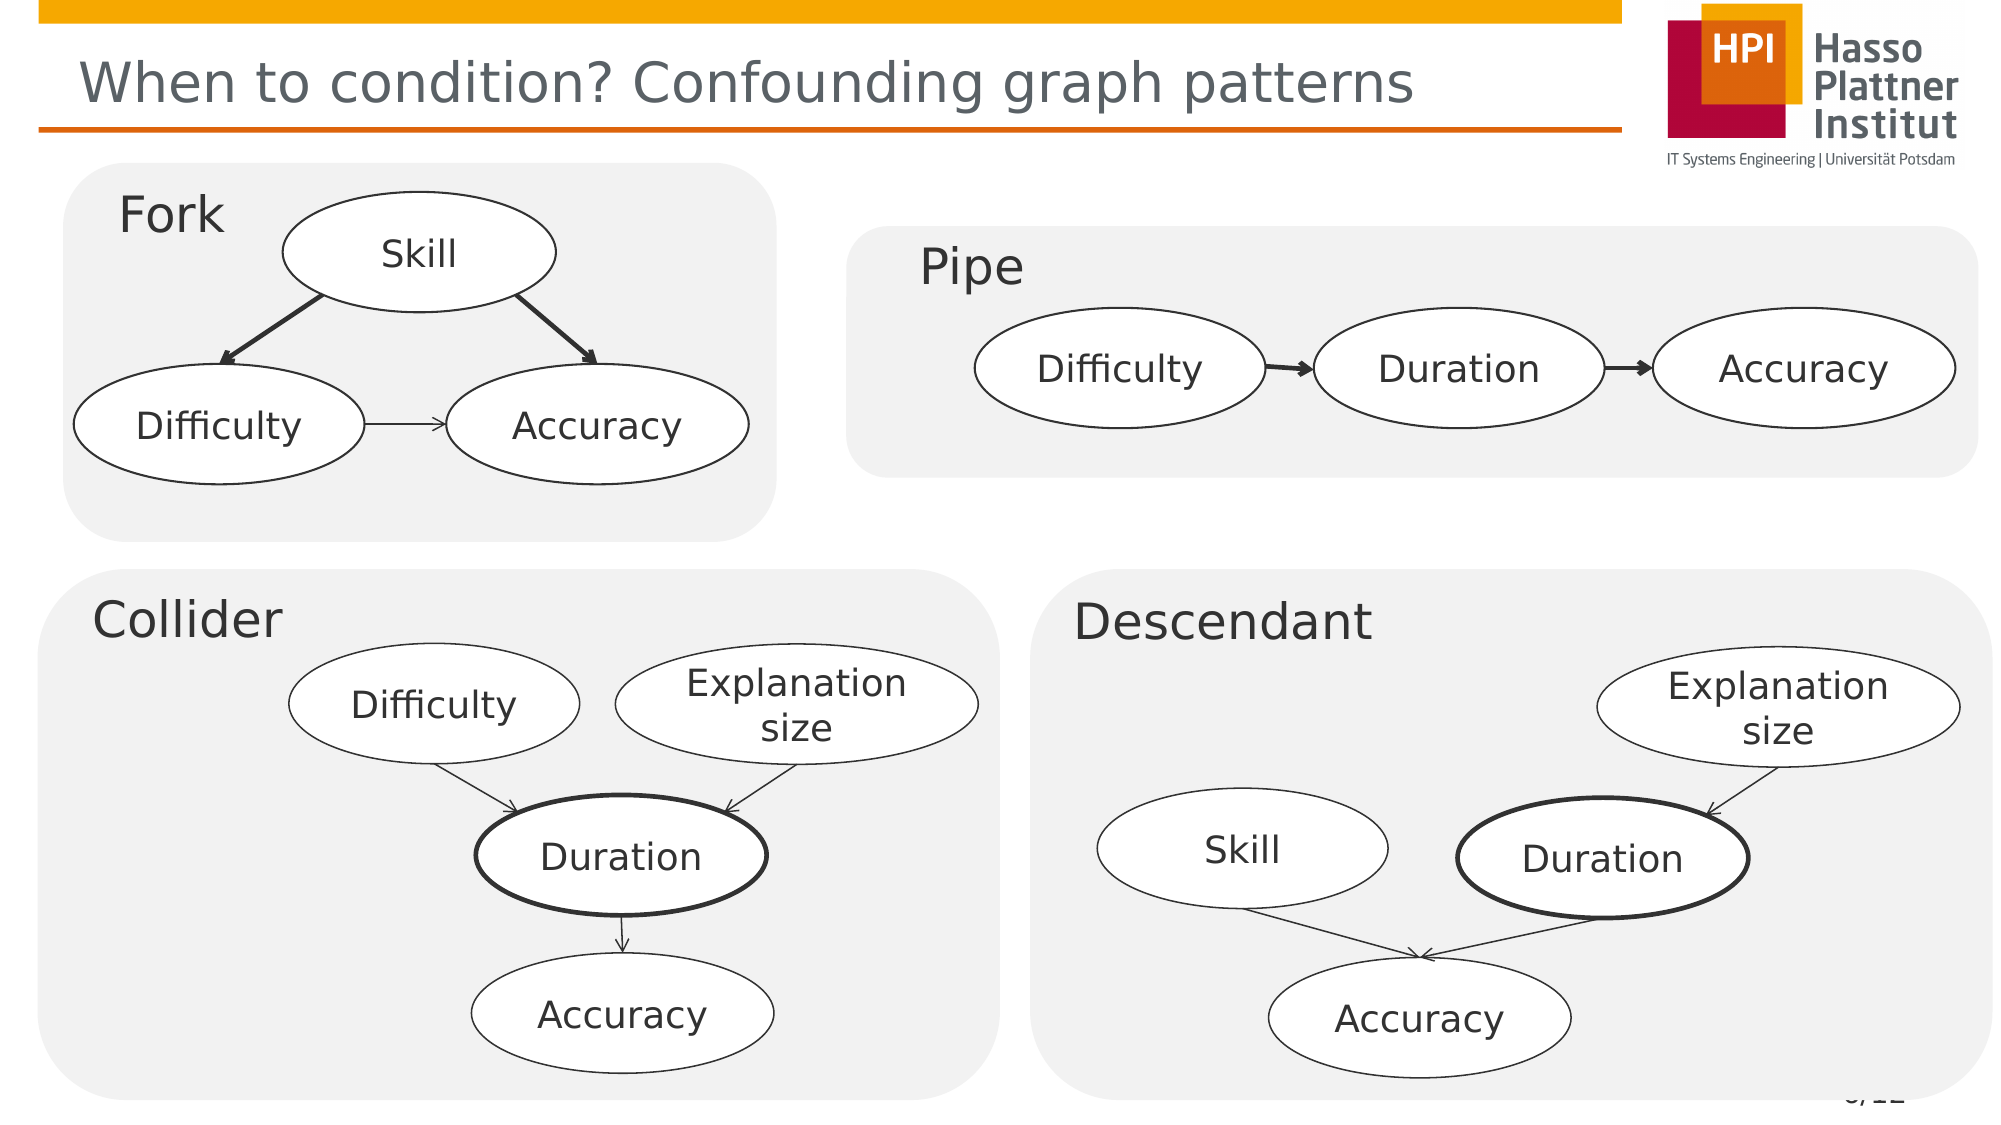

# When to condition? Confounding graph patterns

Fork
Skill

Pipe
Difficulty
Duration
Accuracy
Difficulty
Accuracy

Collider
Descendant
Difficulty
Explanation size
Explanation size
Skill
Duration
Duration
Accuracy
Accuracy